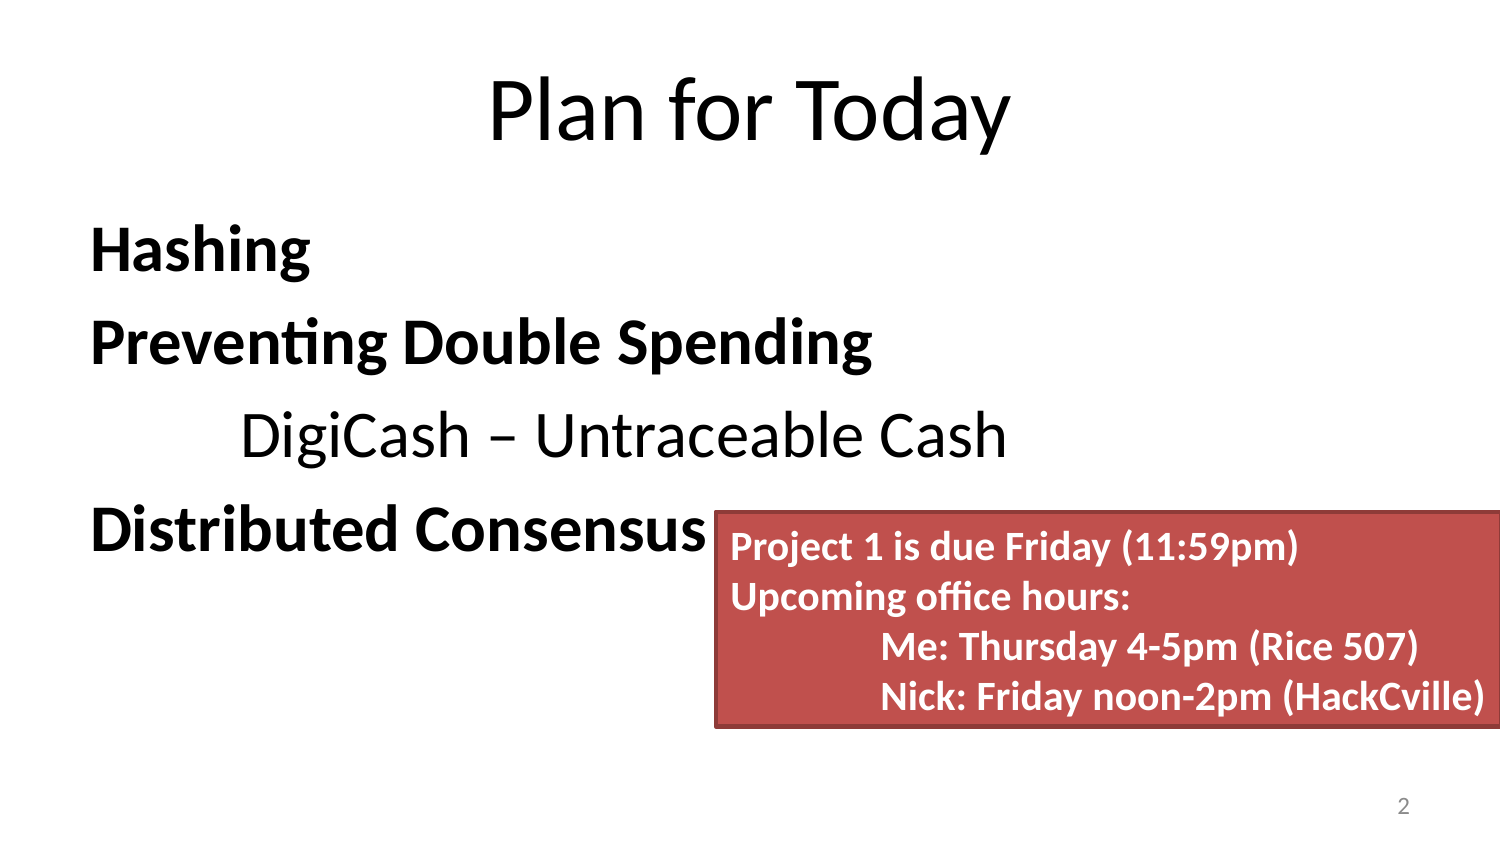

# Plan for Today
Hashing
Preventing Double Spending
	DigiCash – Untraceable Cash
Distributed Consensus

Project 1 is due Friday (11:59pm)
Upcoming office hours:
	Me: Thursday 4-5pm (Rice 507)
	Nick: Friday noon-2pm (HackCville)
2